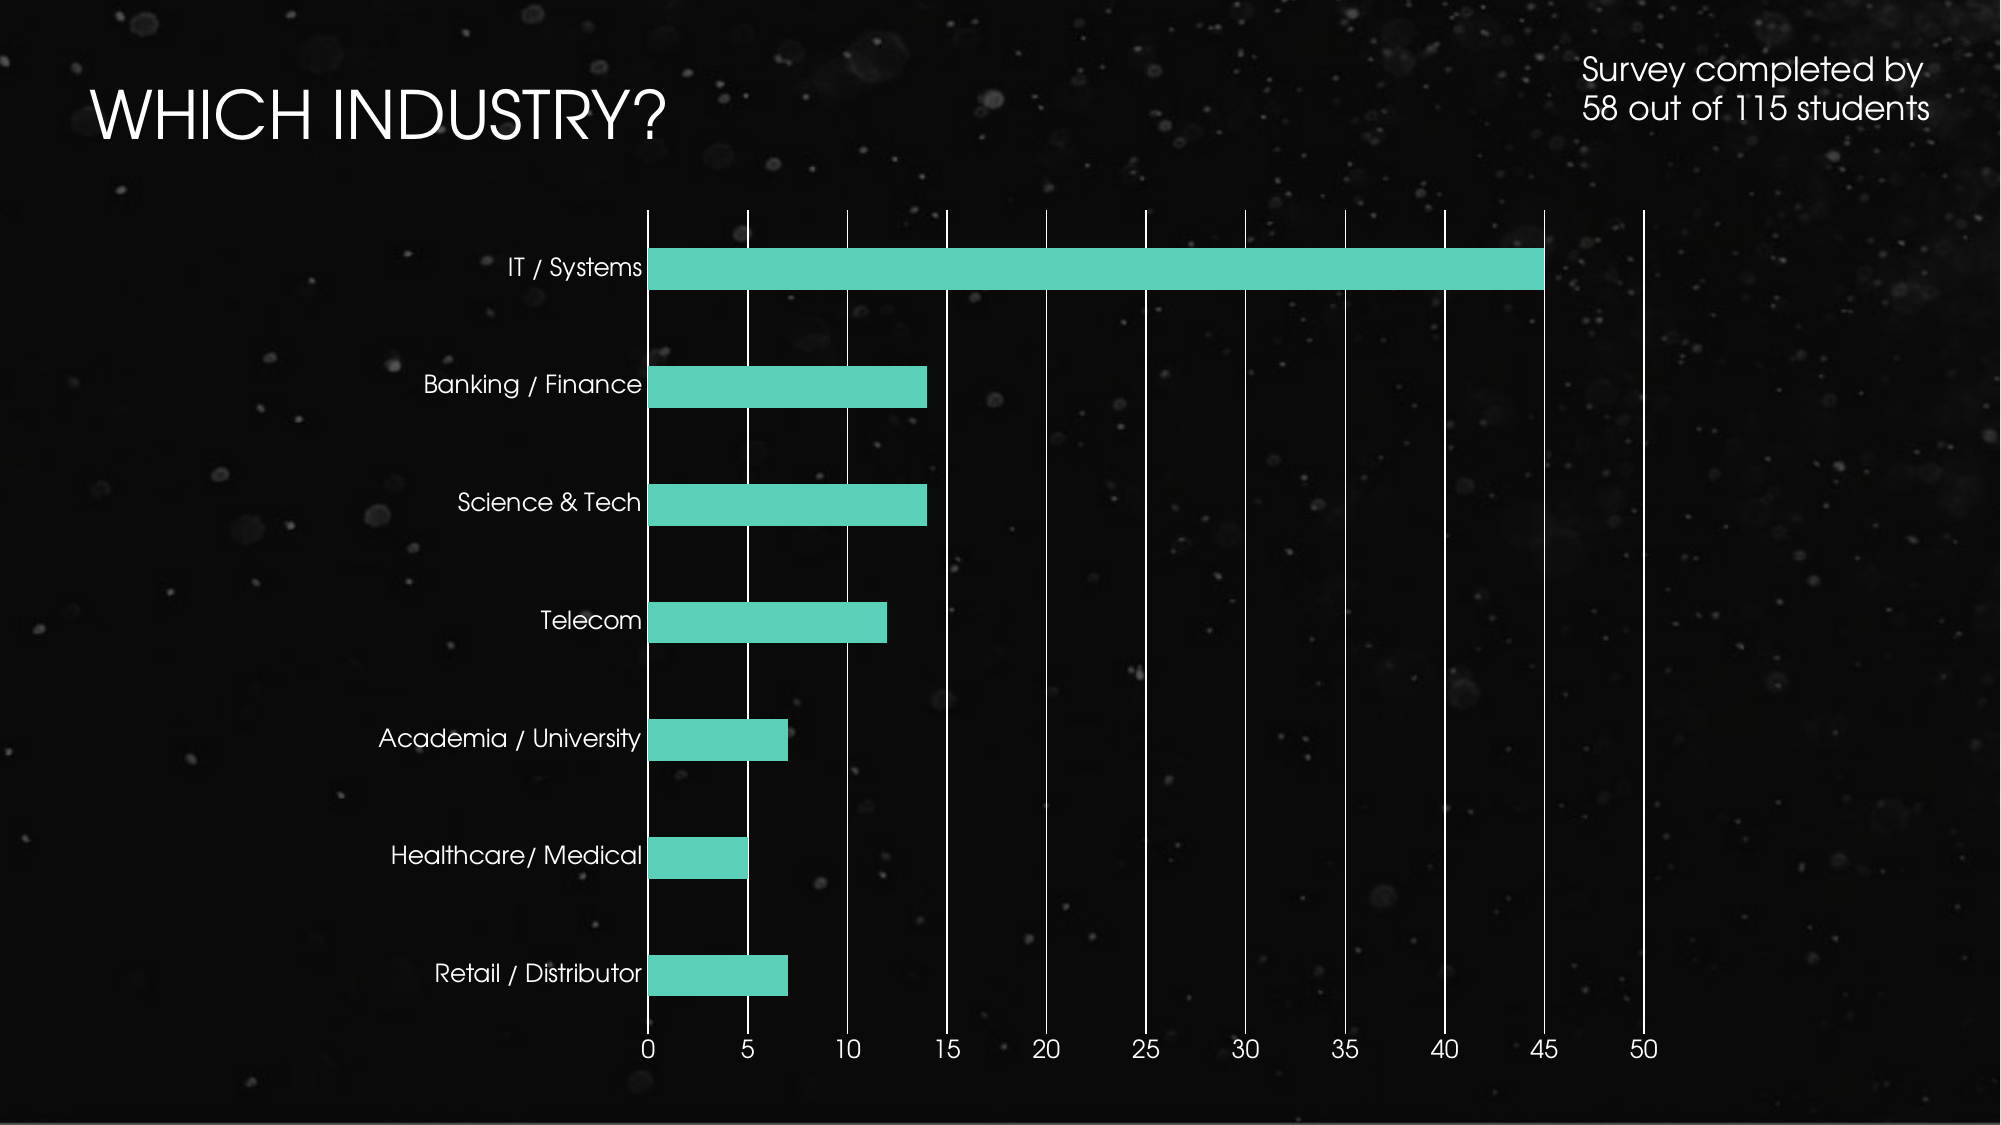

Survey completed by 58 out of 115 students
Which Industry?

### Chart

| Category | Which industry? |
|---|---|
| Retail / Distributor | 7.0 |
| Healthcare/ Medical | 5.0 |
| Academia / University | 7.0 |
| Telecom | 12.0 |
| Science & Tech | 14.0 |
| Banking / Finance | 14.0 |
| IT / Systems | 45.0 |